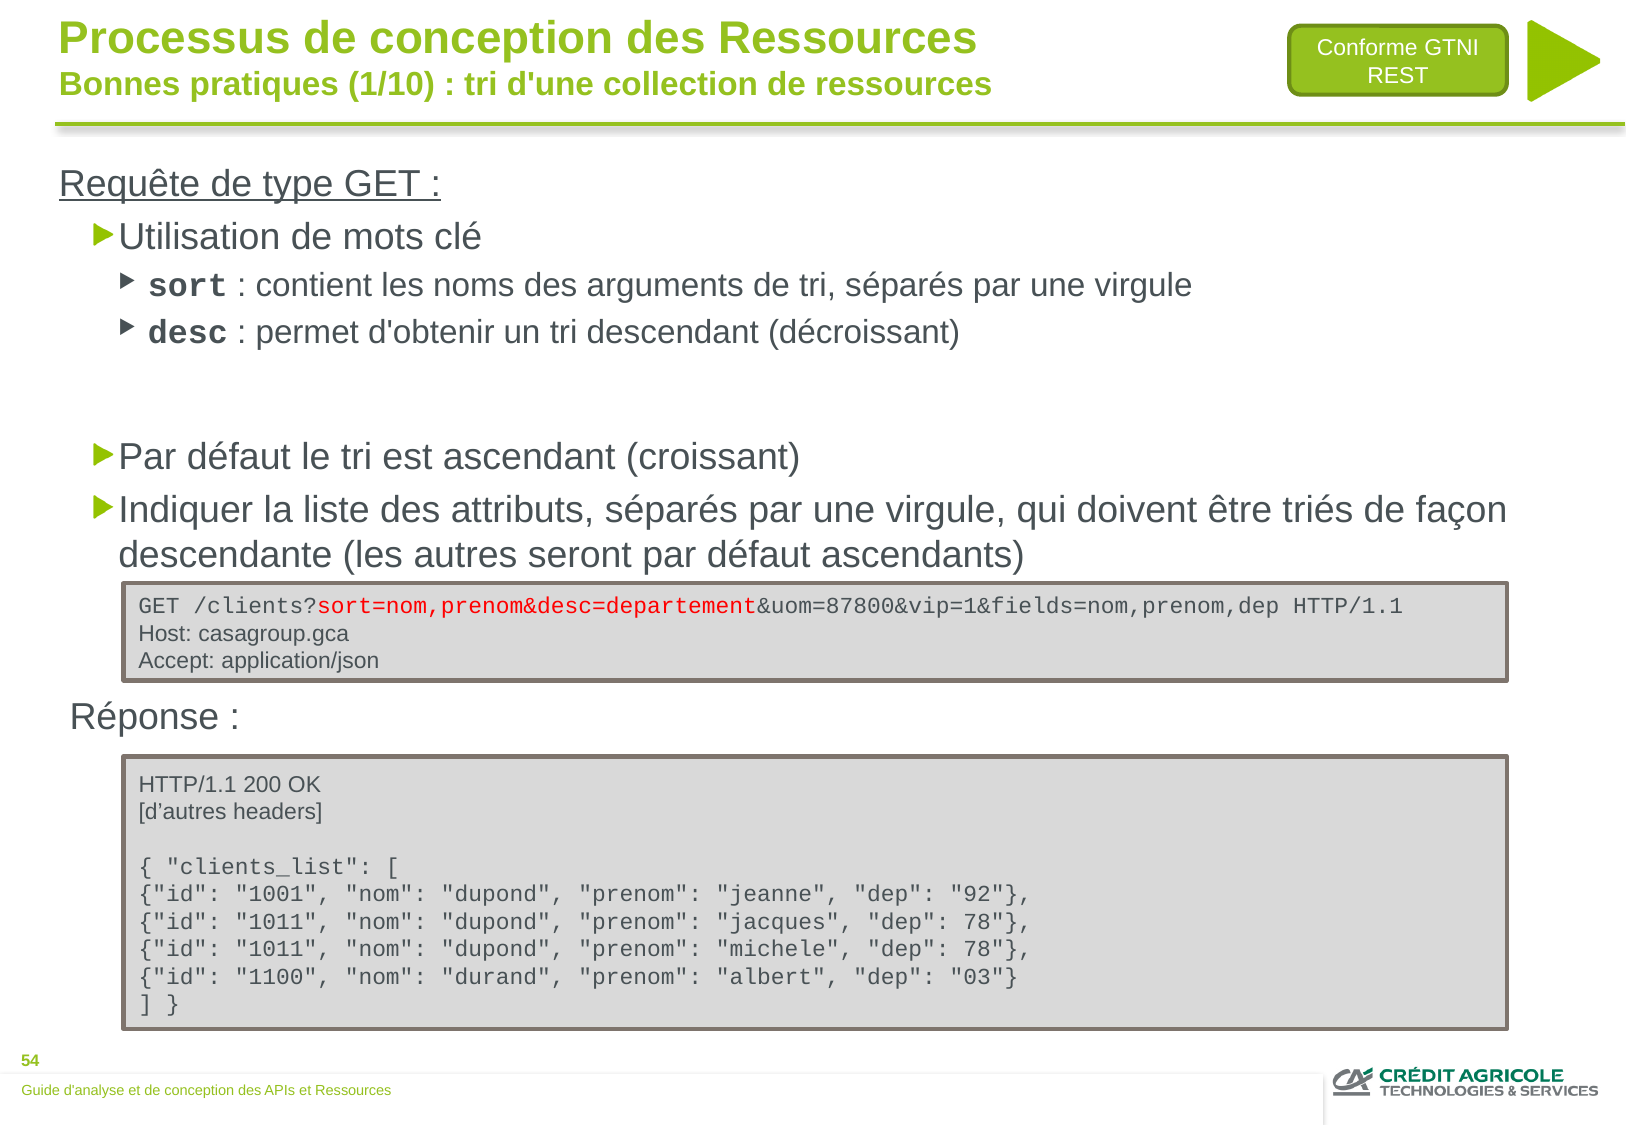

Processus de conception des Ressources
Bonnes pratiques (1/10) : tri d'une collection de ressources
Conforme GTNI REST
Requête de type GET :
Utilisation de mots clé
sort : contient les noms des arguments de tri, séparés par une virgule
desc : permet d'obtenir un tri descendant (décroissant)

Par défaut le tri est ascendant (croissant)
Indiquer la liste des attributs, séparés par une virgule, qui doivent être triés de façon descendante (les autres seront par défaut ascendants)

GET /clients?sort=nom,prenom&desc=departement&uom=87800&vip=1&fields=nom,prenom,dep HTTP/1.1
Host: casagroup.gca
Accept: application/json
Réponse :
HTTP/1.1 200 OK
[d’autres headers]

{ "clients_list": [
{"id": "1001", "nom": "dupond", "prenom": "jeanne", "dep": "92"},
{"id": "1011", "nom": "dupond", "prenom": "jacques", "dep": 78"},
{"id": "1011", "nom": "dupond", "prenom": "michele", "dep": 78"},
{"id": "1100", "nom": "durand", "prenom": "albert", "dep": "03"}
] }

Guide d'analyse et de conception des APIs et Ressources